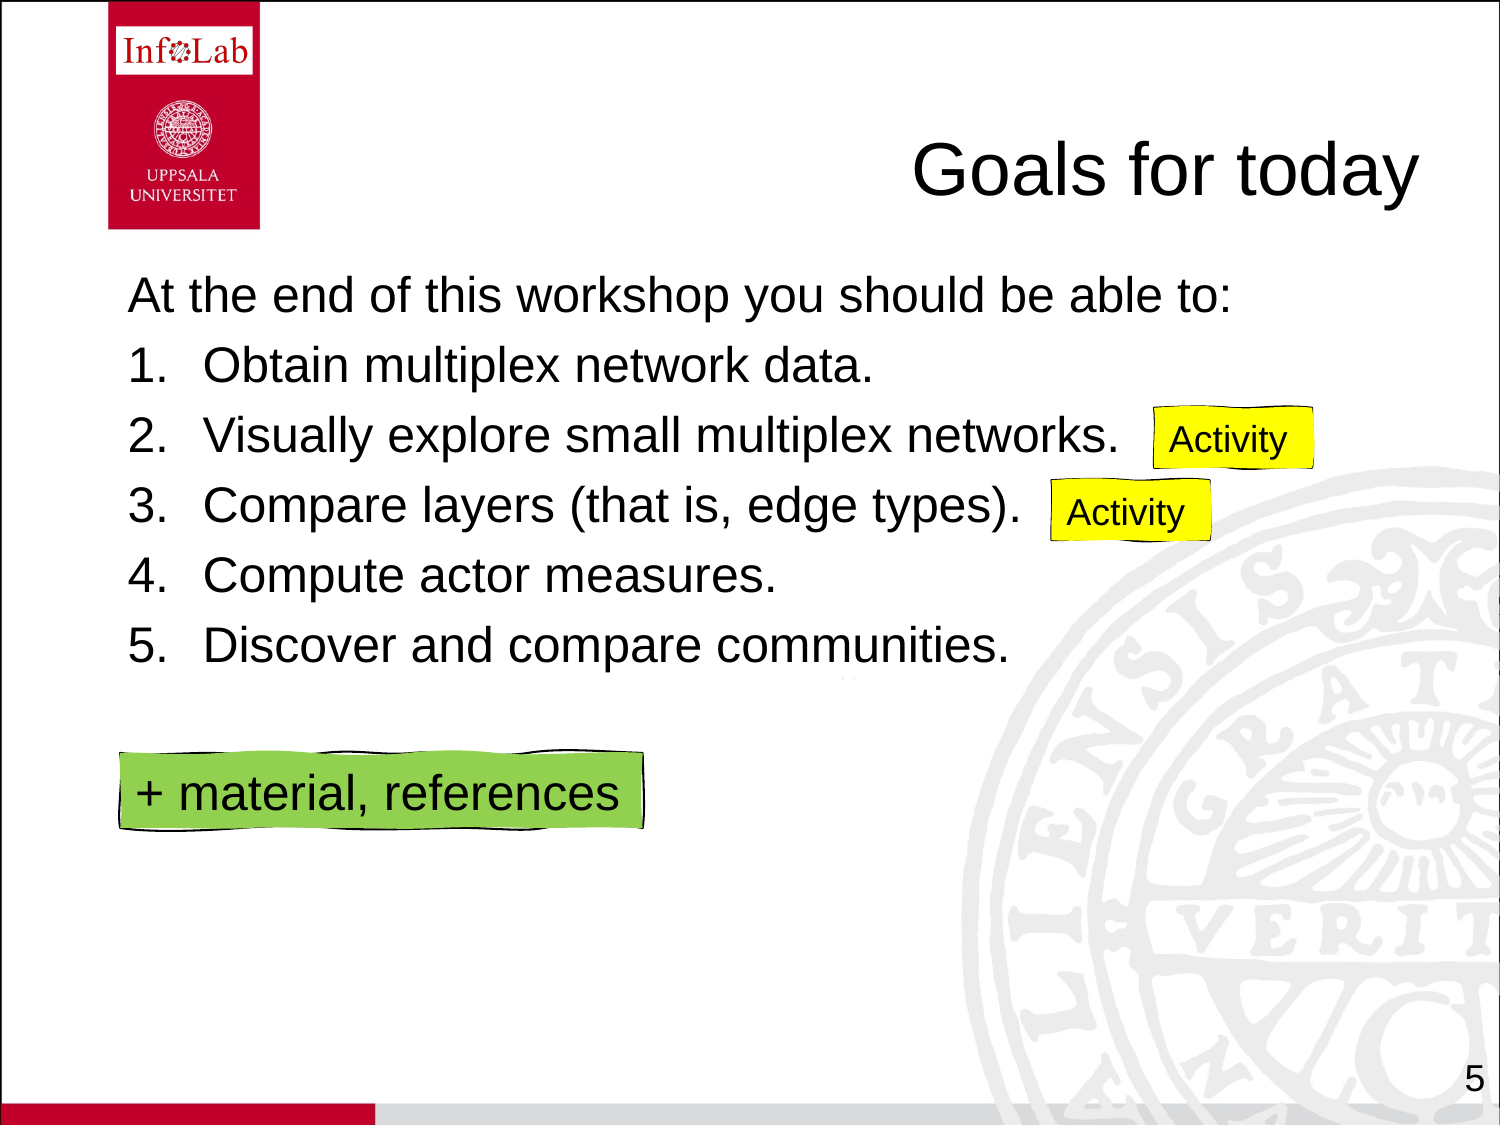

# Goals for today
At the end of this workshop you should be able to:
Obtain multiplex network data.
Visually explore small multiplex networks.
Compare layers (that is, edge types).
Compute actor measures.
Discover and compare communities.

Activity
Activity
+ material, references